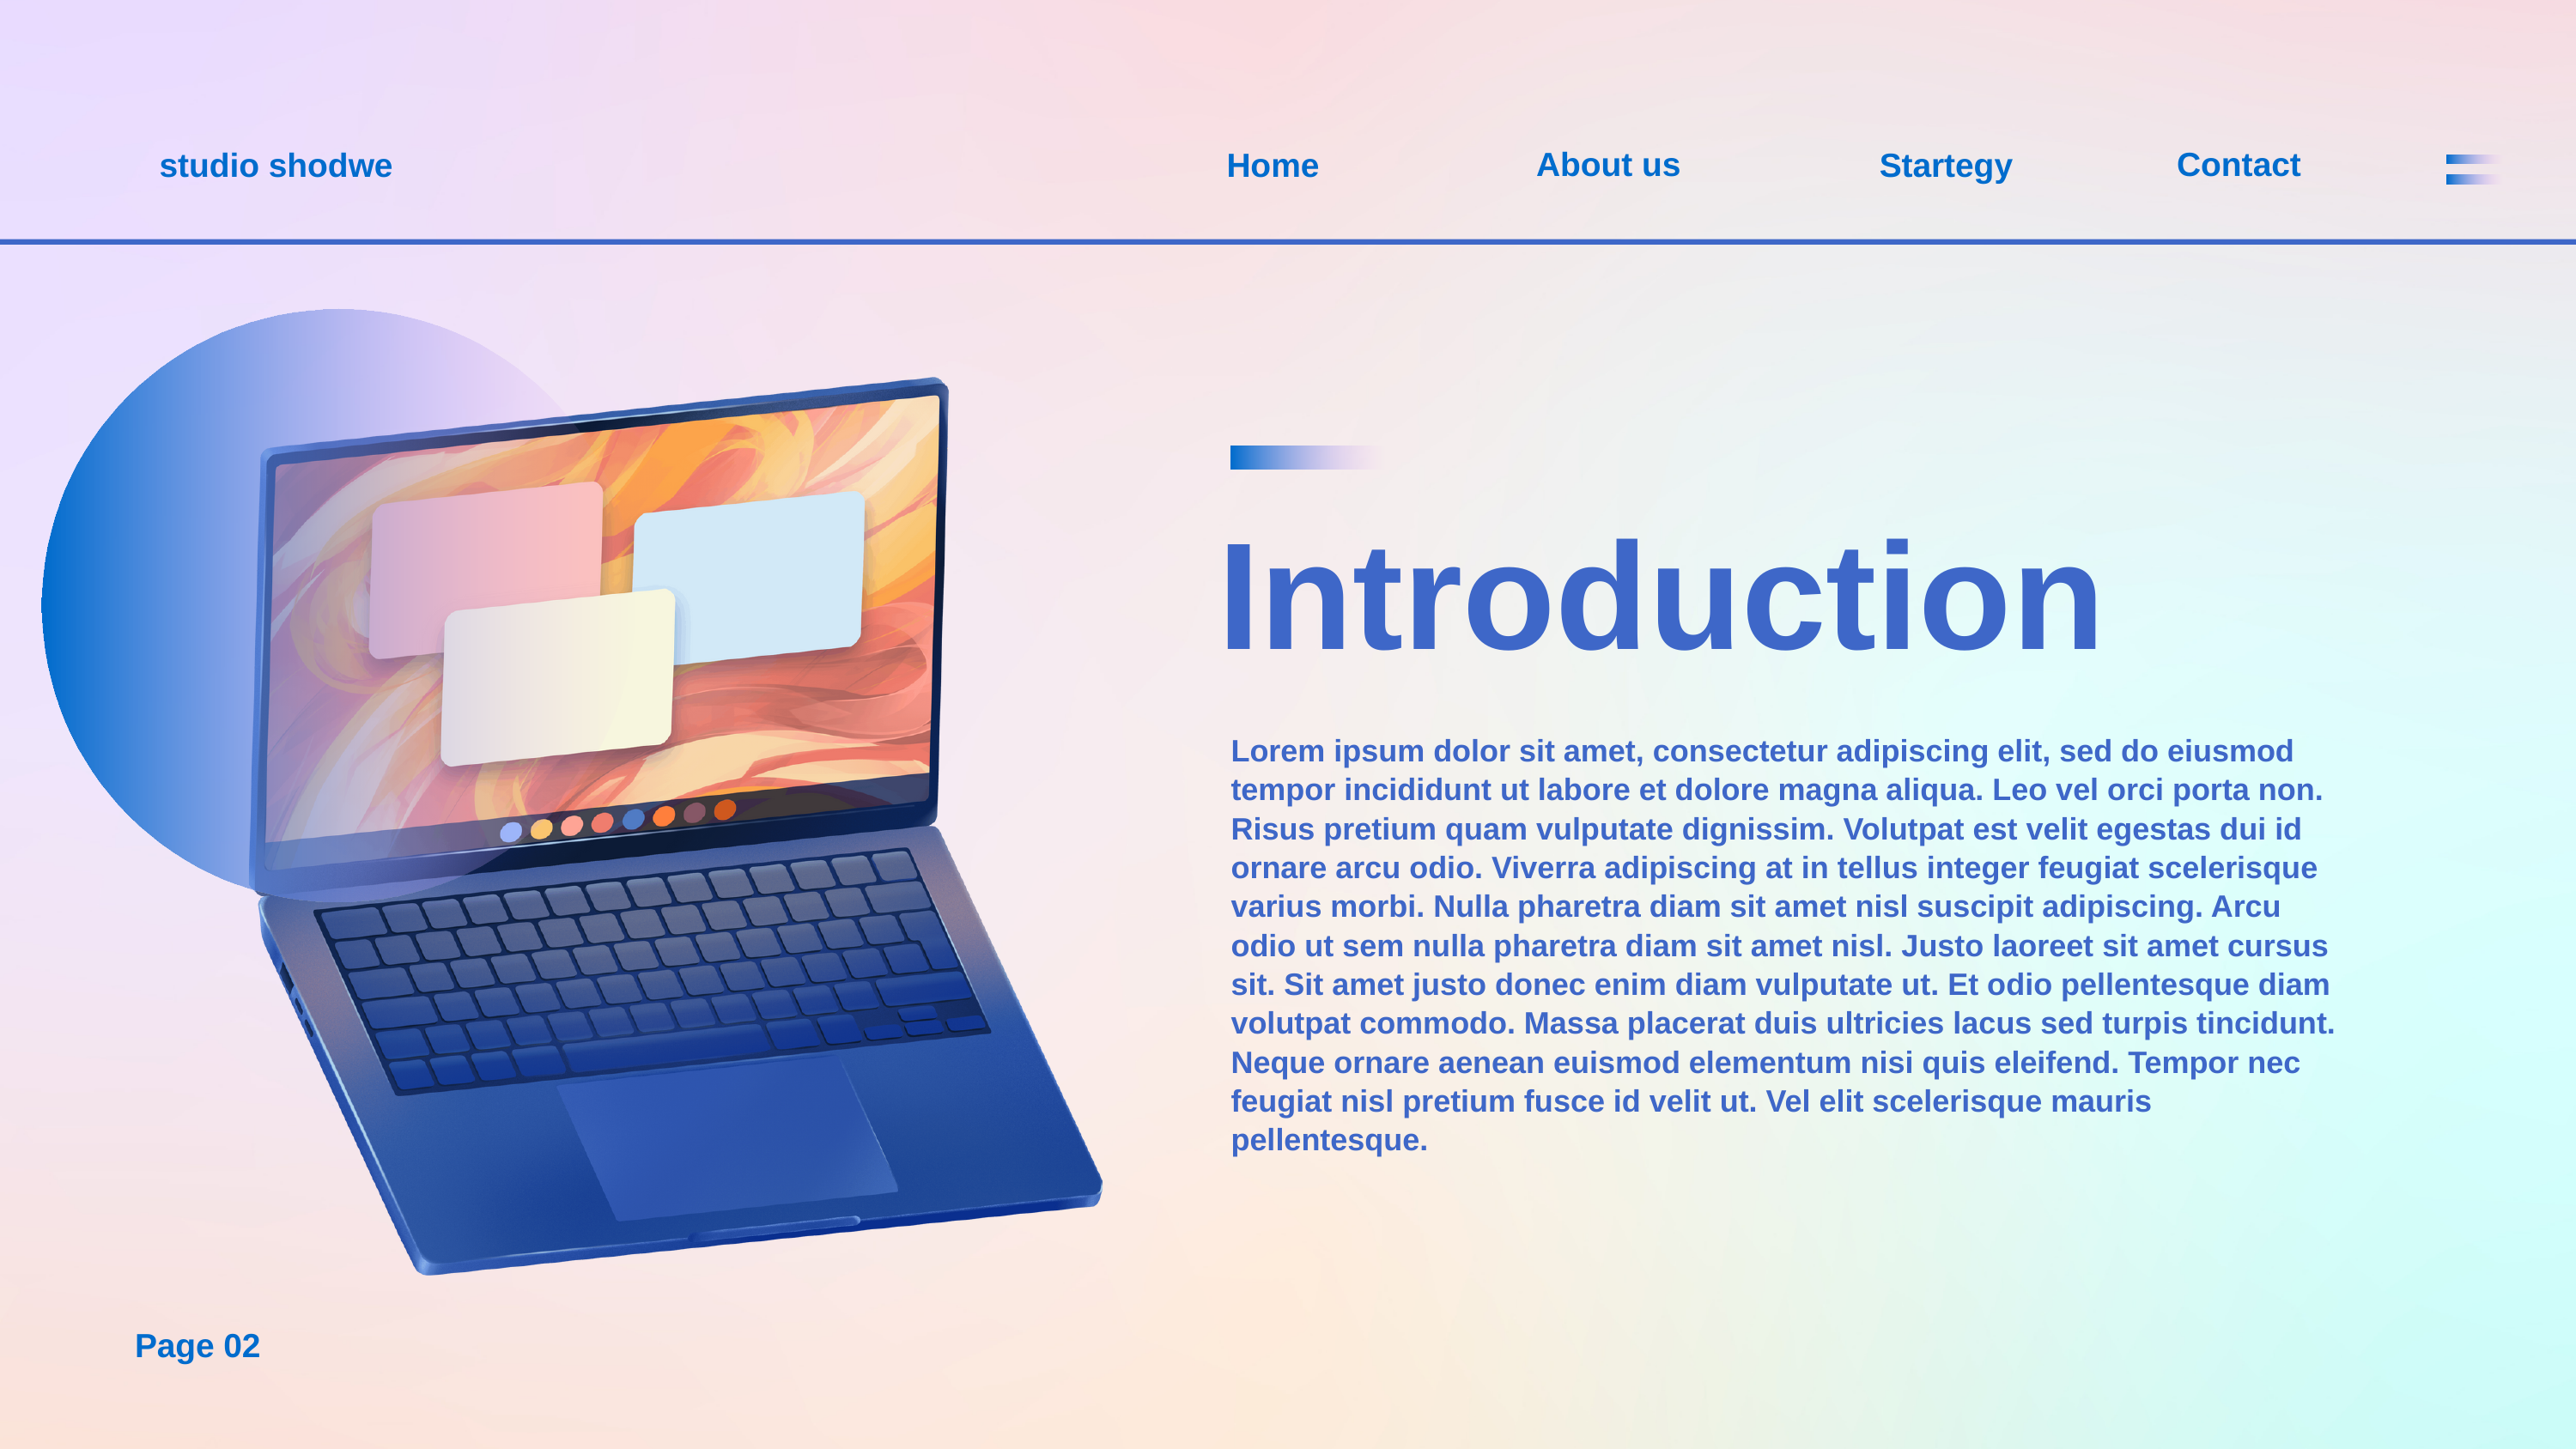

About us
Contact
studio shodwe
Home
Startegy

Introduction
Lorem ipsum dolor sit amet, consectetur adipiscing elit, sed do eiusmod tempor incididunt ut labore et dolore magna aliqua. Leo vel orci porta non. Risus pretium quam vulputate dignissim. Volutpat est velit egestas dui id ornare arcu odio. Viverra adipiscing at in tellus integer feugiat scelerisque varius morbi. Nulla pharetra diam sit amet nisl suscipit adipiscing. Arcu odio ut sem nulla pharetra diam sit amet nisl. Justo laoreet sit amet cursus sit. Sit amet justo donec enim diam vulputate ut. Et odio pellentesque diam volutpat commodo. Massa placerat duis ultricies lacus sed turpis tincidunt. Neque ornare aenean euismod elementum nisi quis eleifend. Tempor nec feugiat nisl pretium fusce id velit ut. Vel elit scelerisque mauris pellentesque.
Page 02